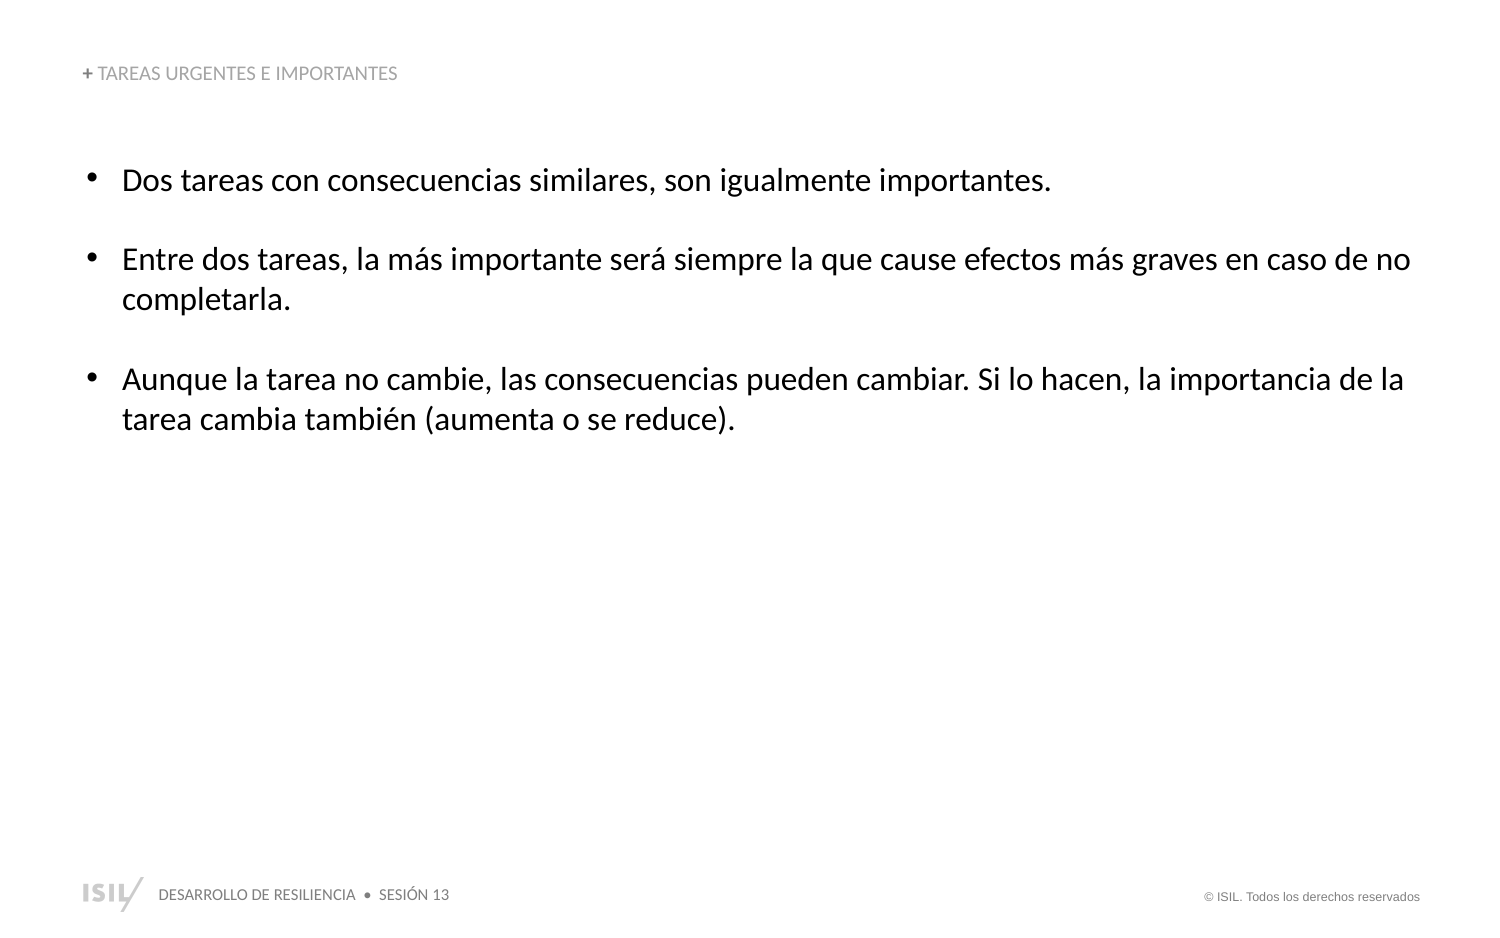

+ TAREAS URGENTES E IMPORTANTES
Dos tareas con consecuencias similares, son igualmente importantes.

Entre dos tareas, la más importante será siempre la que cause efectos más graves en caso de no completarla.

Aunque la tarea no cambie, las consecuencias pueden cambiar. Si lo hacen, la importancia de la tarea cambia también (aumenta o se reduce).